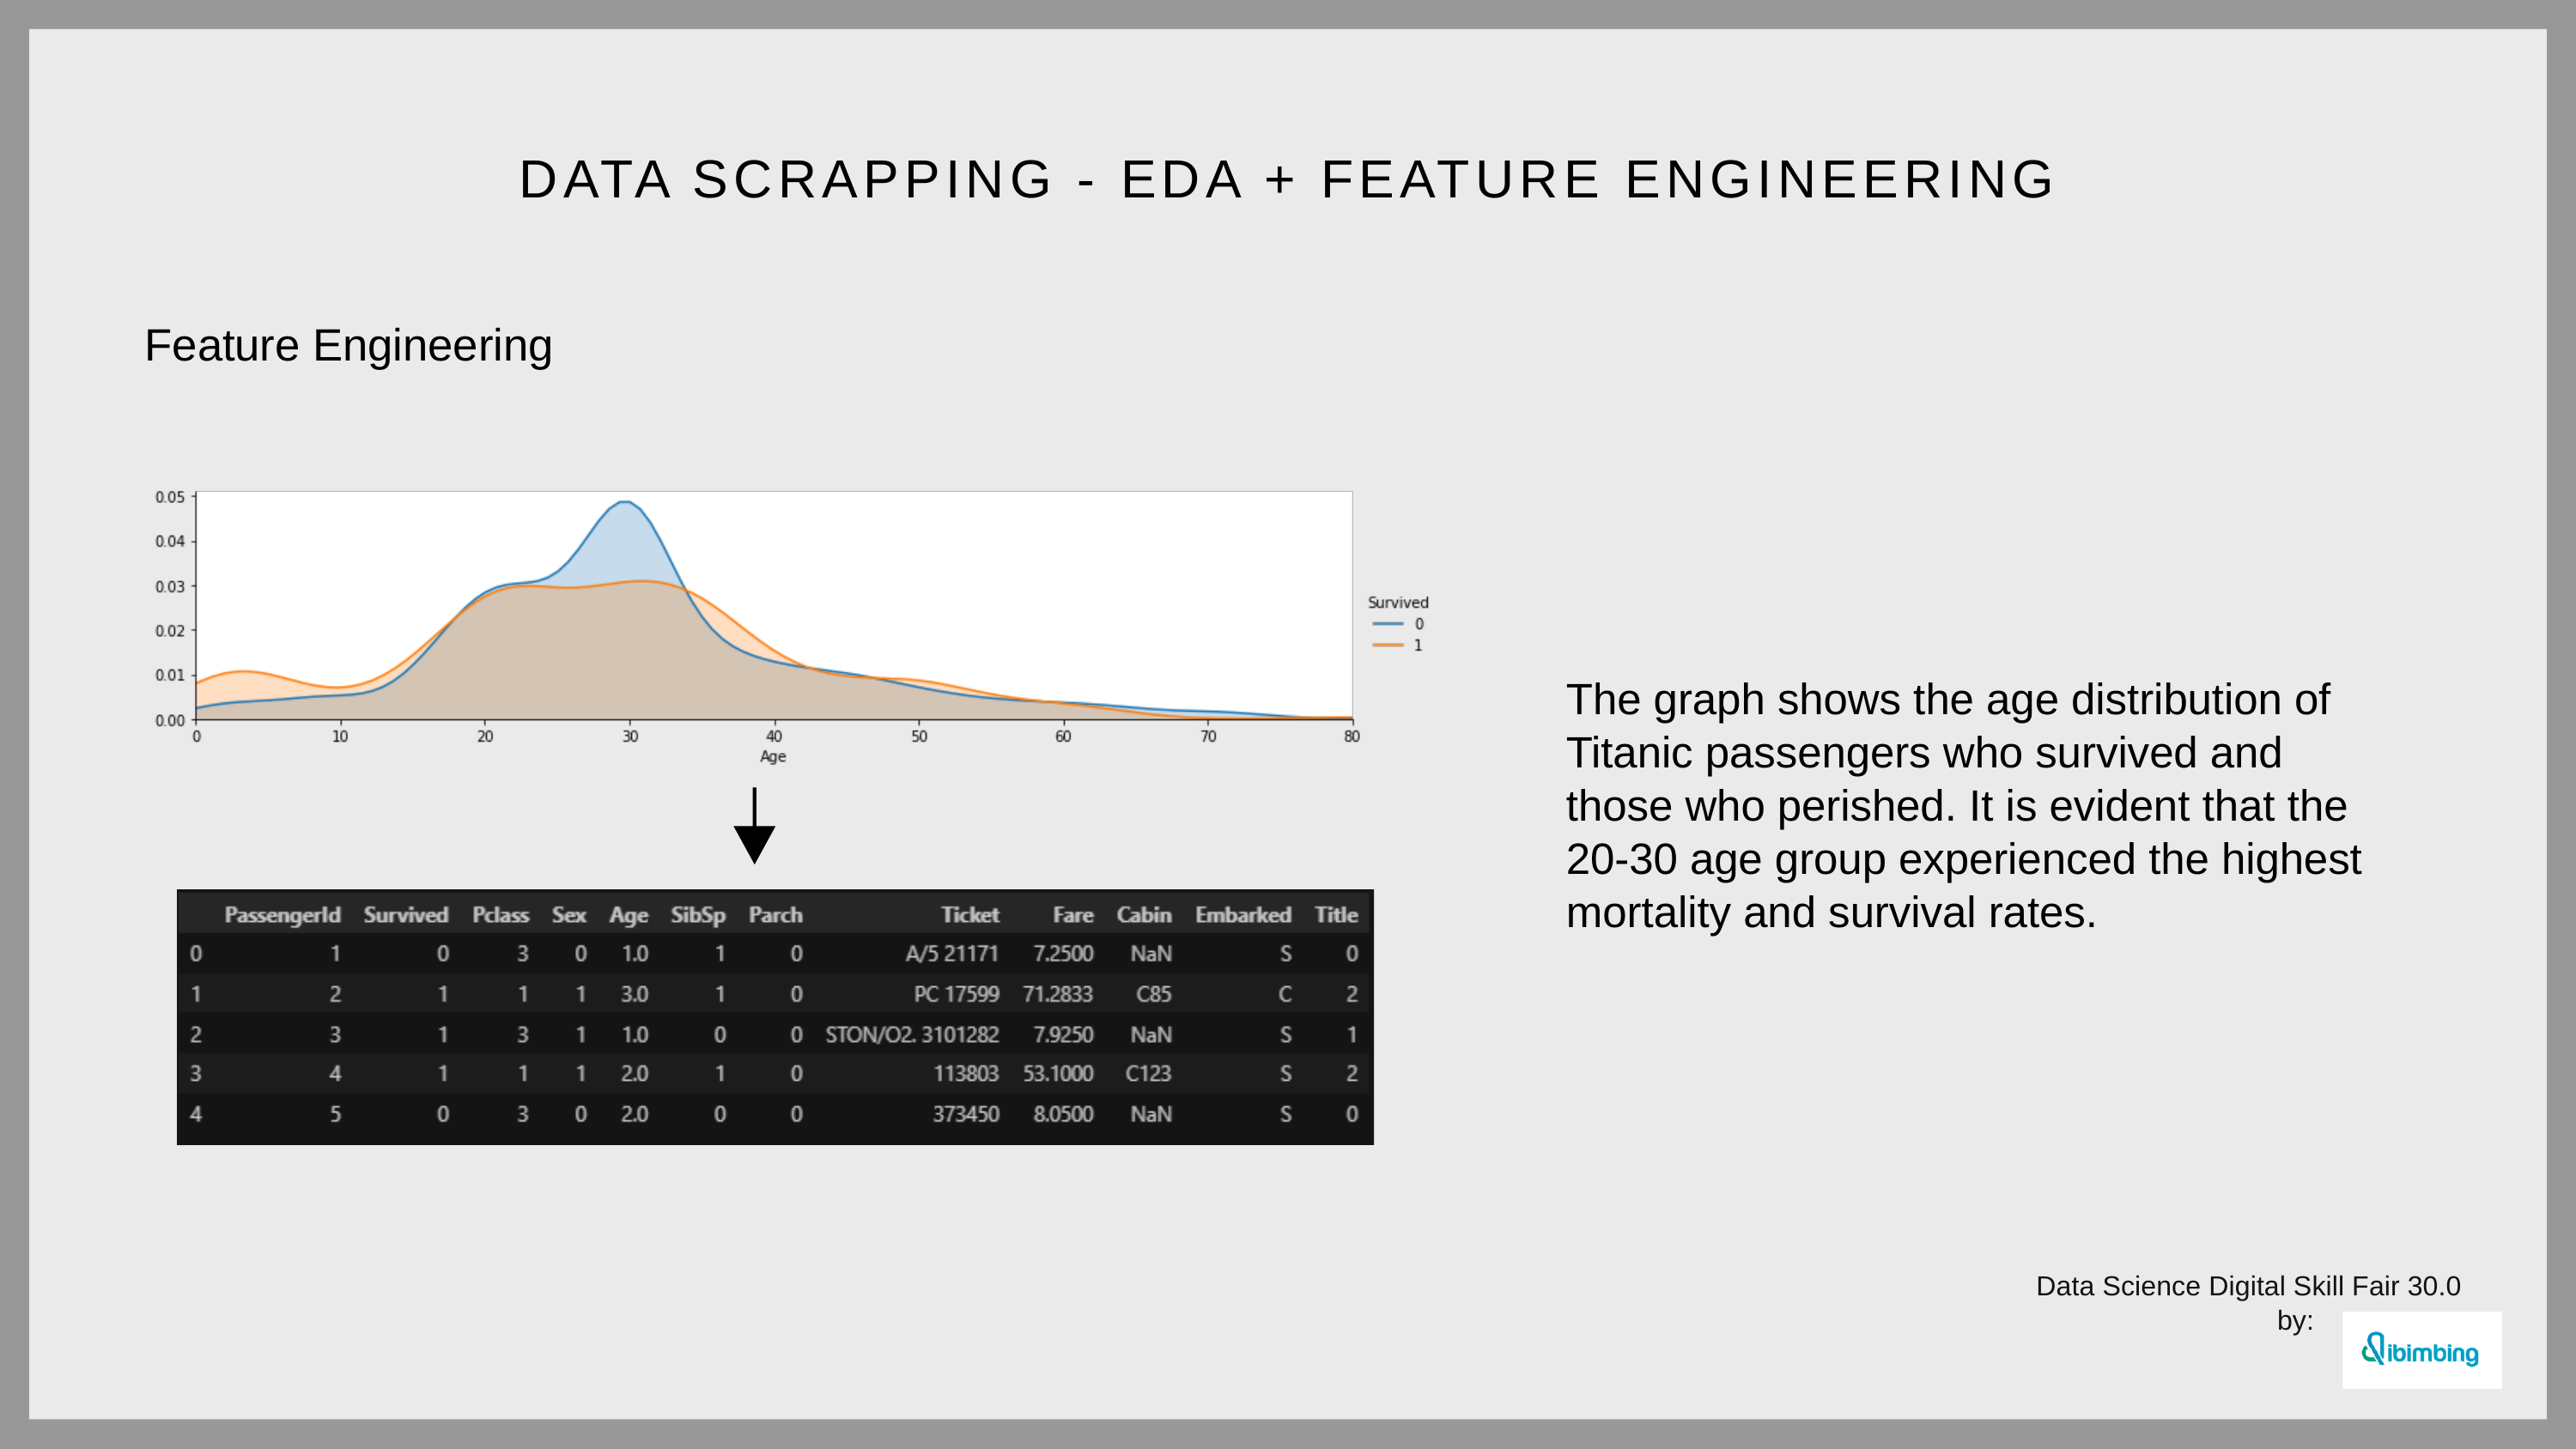

DATA SCRAPPING - EDA + FEATURE ENGINEERING
Feature Engineering

The graph shows the age distribution of Titanic passengers who survived and those who perished. It is evident that the 20-30 age group experienced the highest mortality and survival rates.

Data Science Digital Skill Fair 30.0
             by: